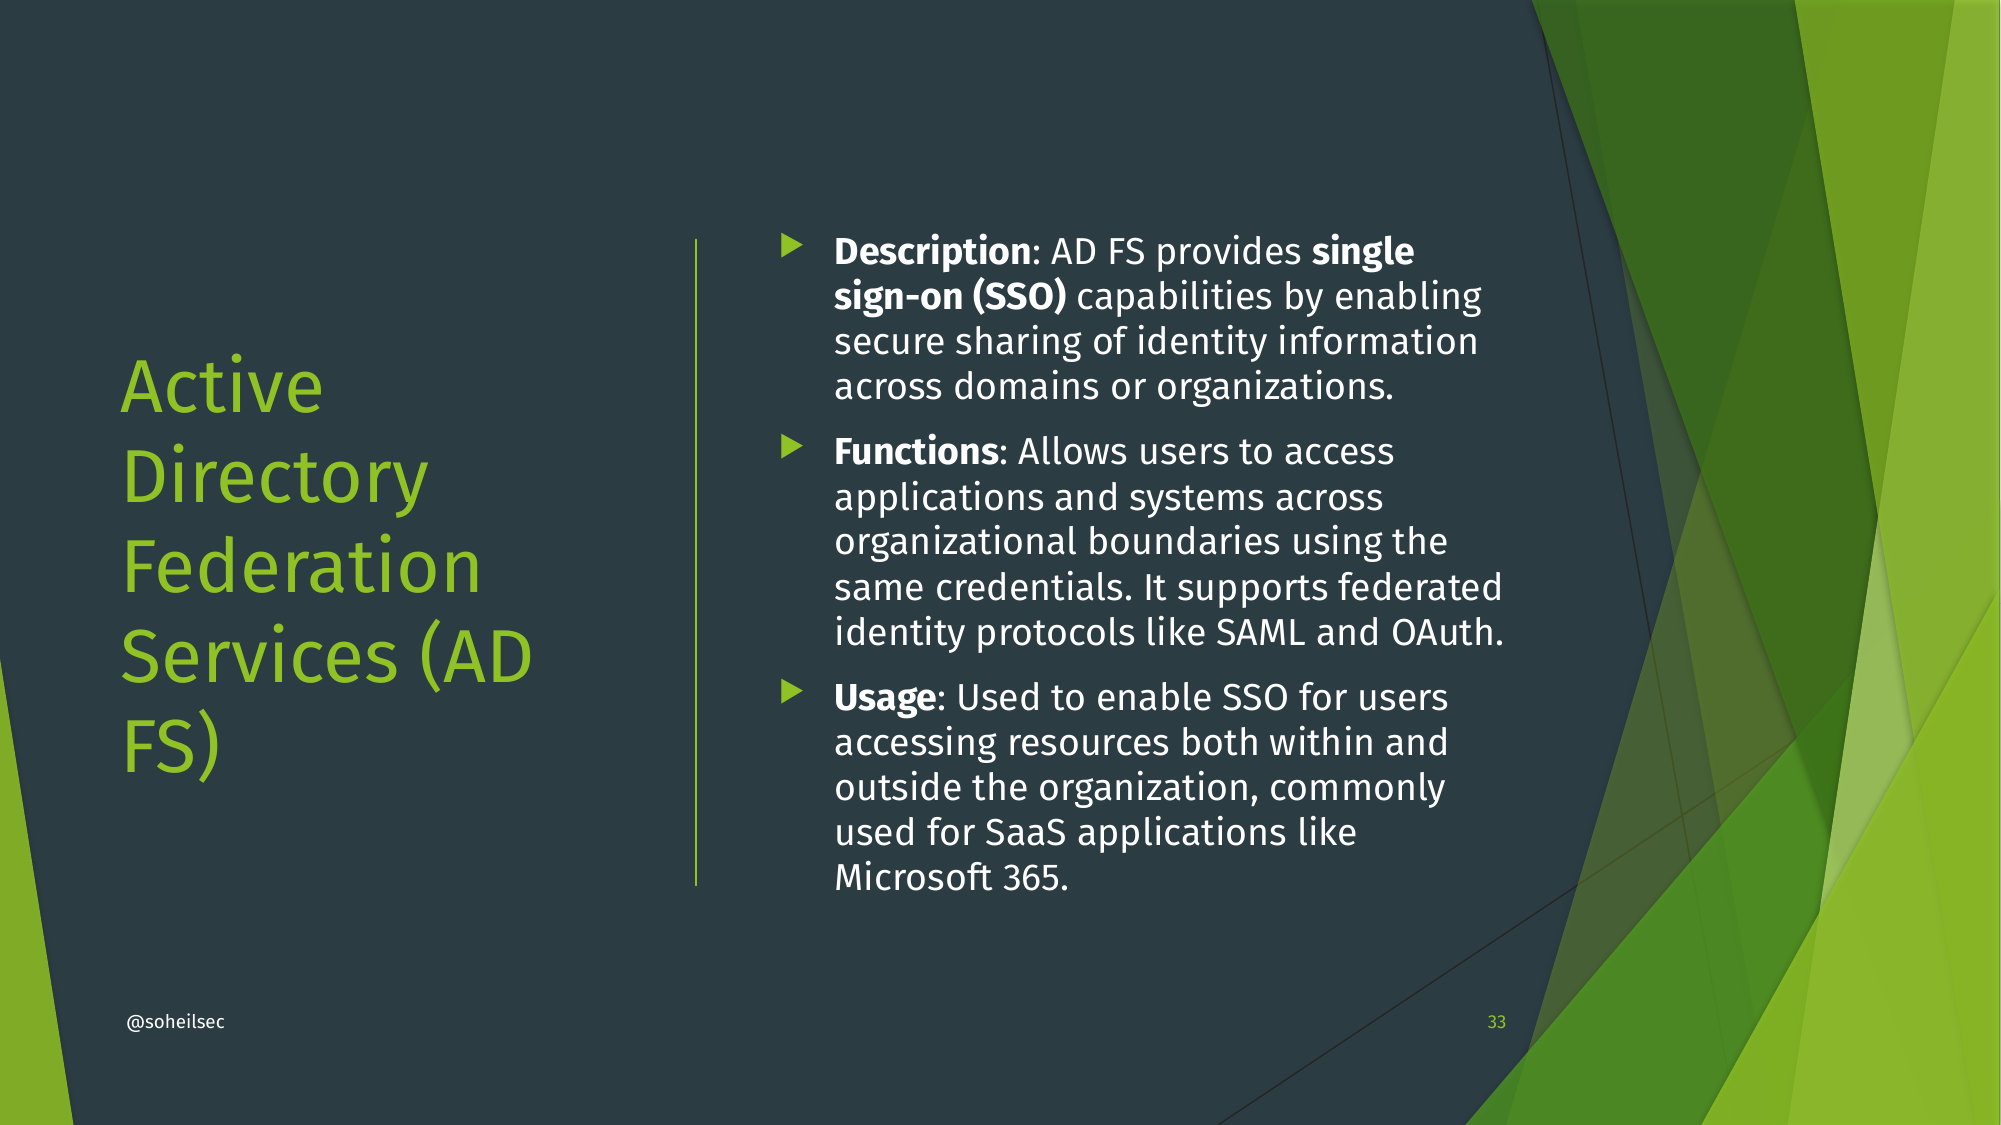

# Active Directory Federation Services (AD FS)
Description: AD FS provides single sign-on (SSO) capabilities by enabling secure sharing of identity information across domains or organizations.
Functions: Allows users to access applications and systems across organizational boundaries using the same credentials. It supports federated identity protocols like SAML and OAuth.
Usage: Used to enable SSO for users accessing resources both within and outside the organization, commonly used for SaaS applications like Microsoft 365.
@soheilsec
33